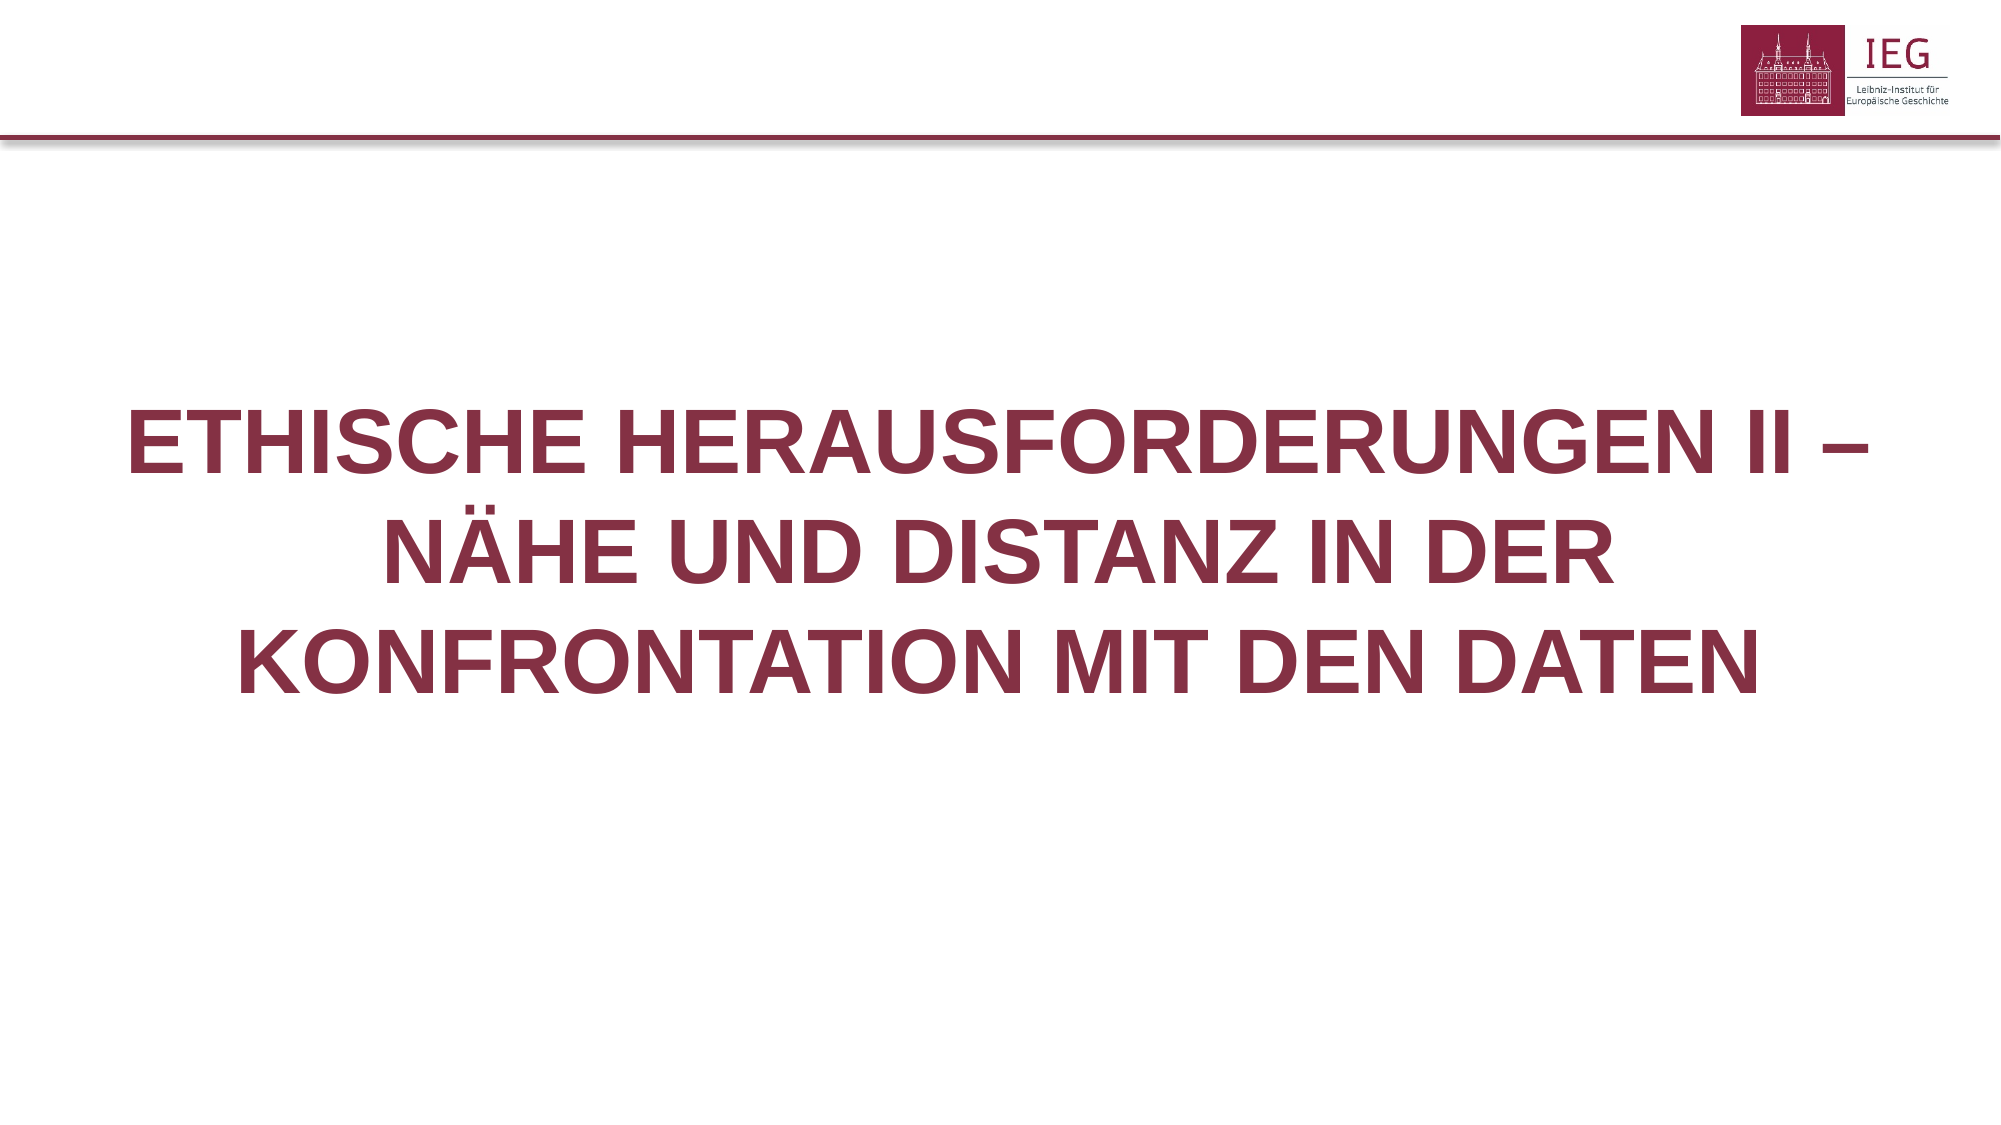

# Ethische Herausforderungen II – Nähe und Distanz in der Konfrontation mit den Daten